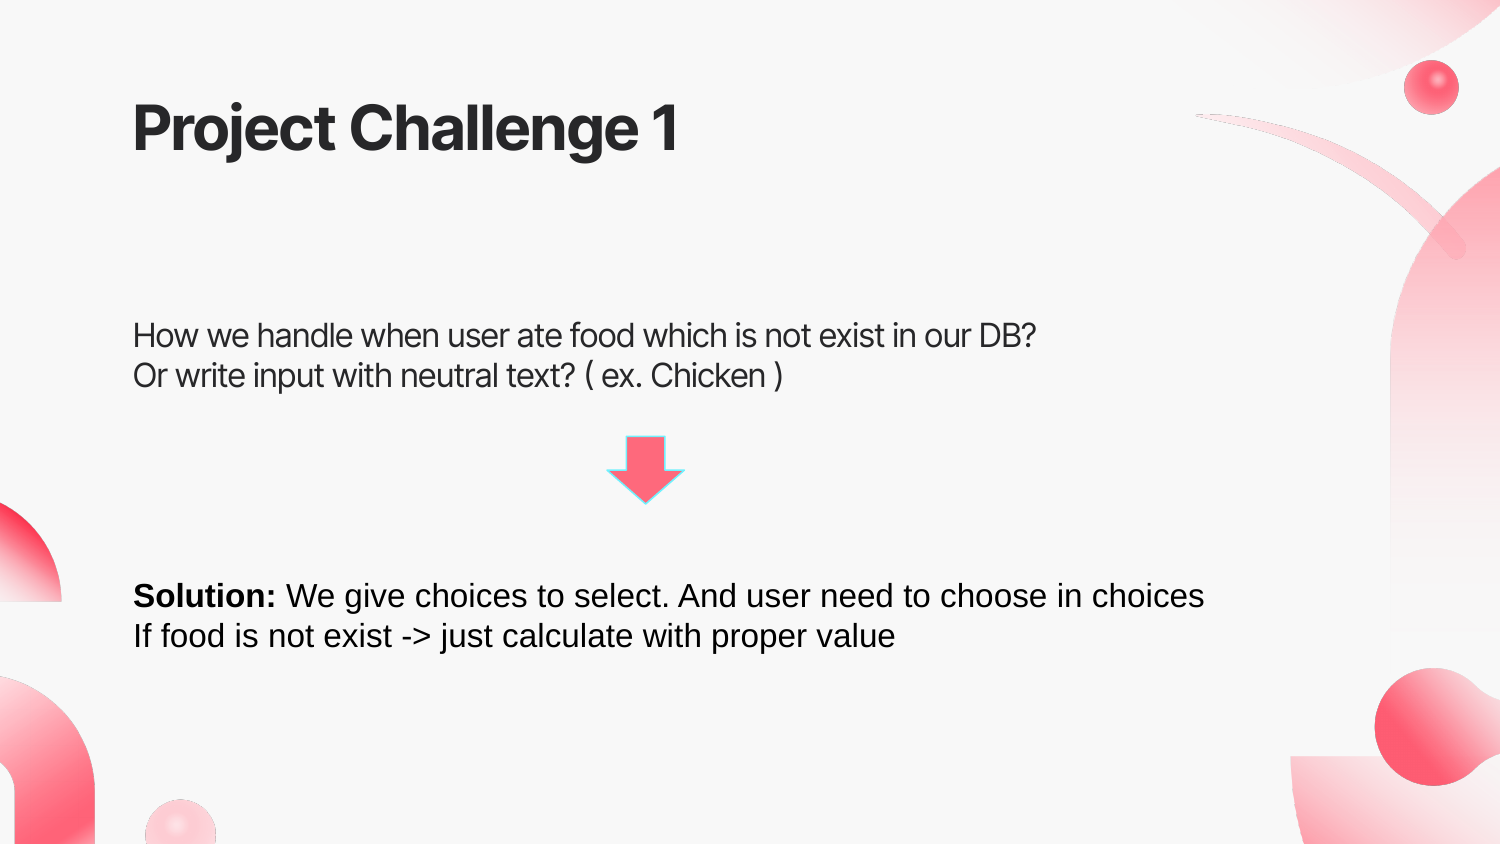

# Project Challenge 1
How we handle when user ate food which is not exist in our DB?
Or write input with neutral text? ( ex. Chicken )

Solution: We give choices to select. And user need to choose in choices If food is not exist -> just calculate with proper value